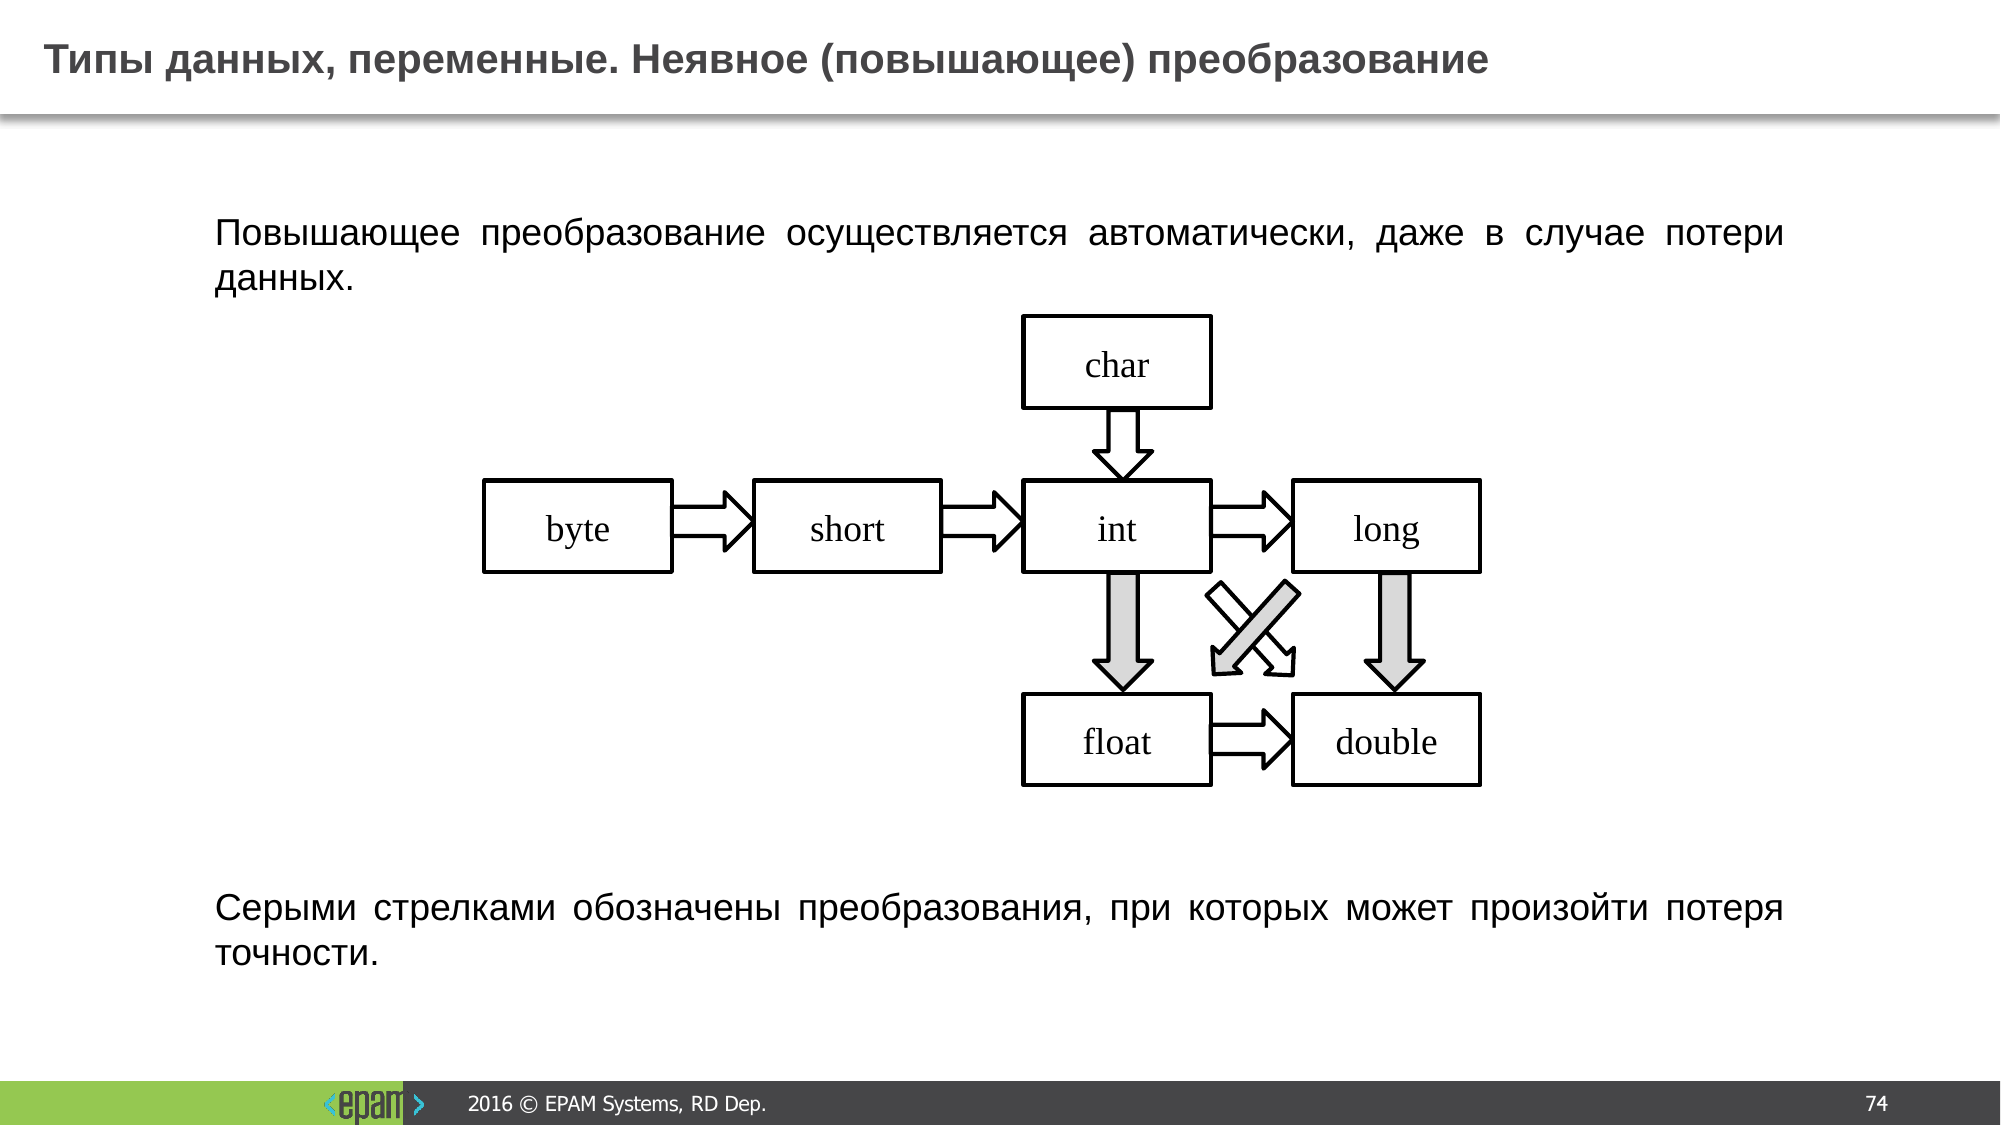

# Типы данных, переменные. Неявное (повышающее) преобразование
Повышающее преобразование осуществляется автоматически, даже в случае потери данных.

Серыми стрелками обозначены преобразования, при которых может произойти потеря точности.

char

byte
short
int
long

float
double

2016 © EPAM Systems, RD Dep.
74